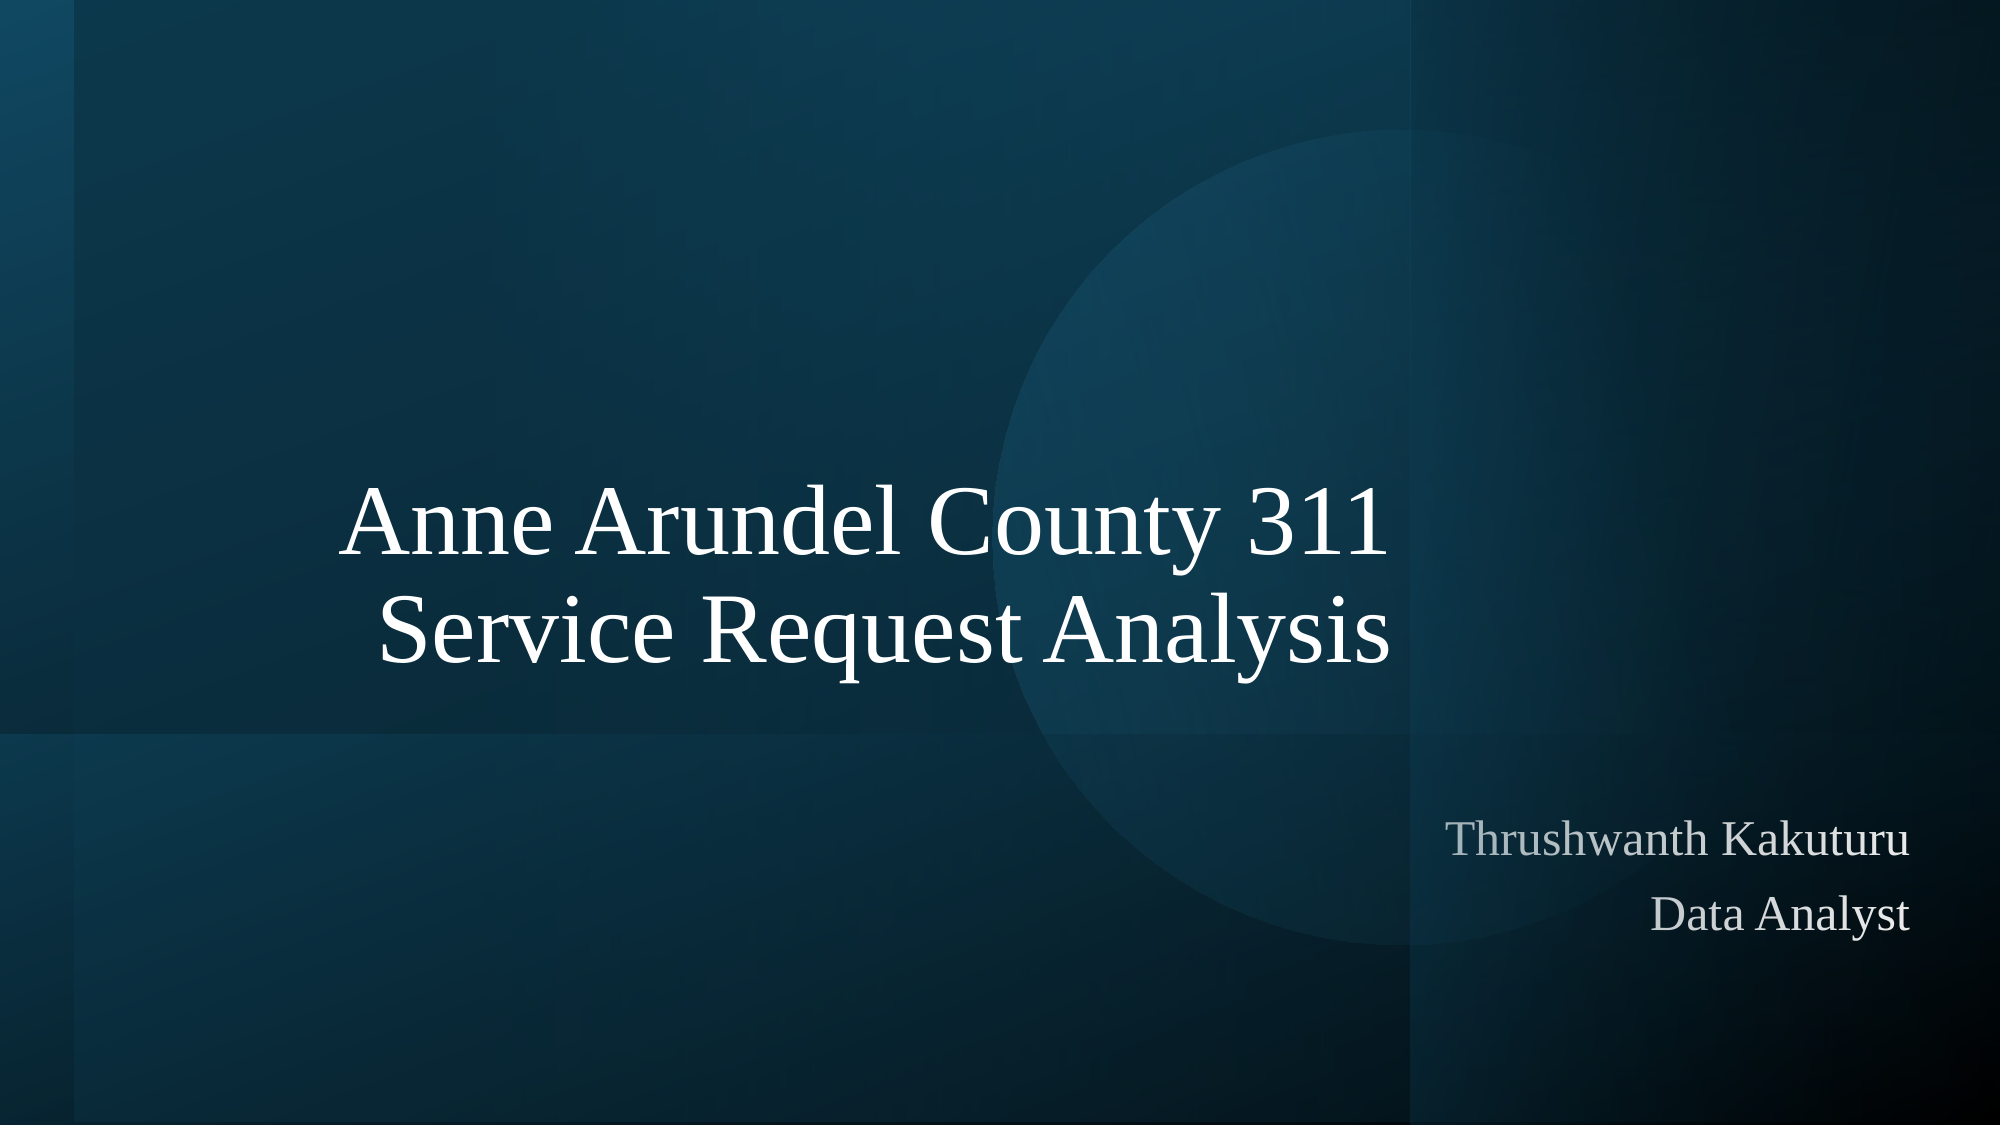

# Anne Arundel County 311 Service Request Analysis

Thrushwanth Kakuturu
Data Analyst